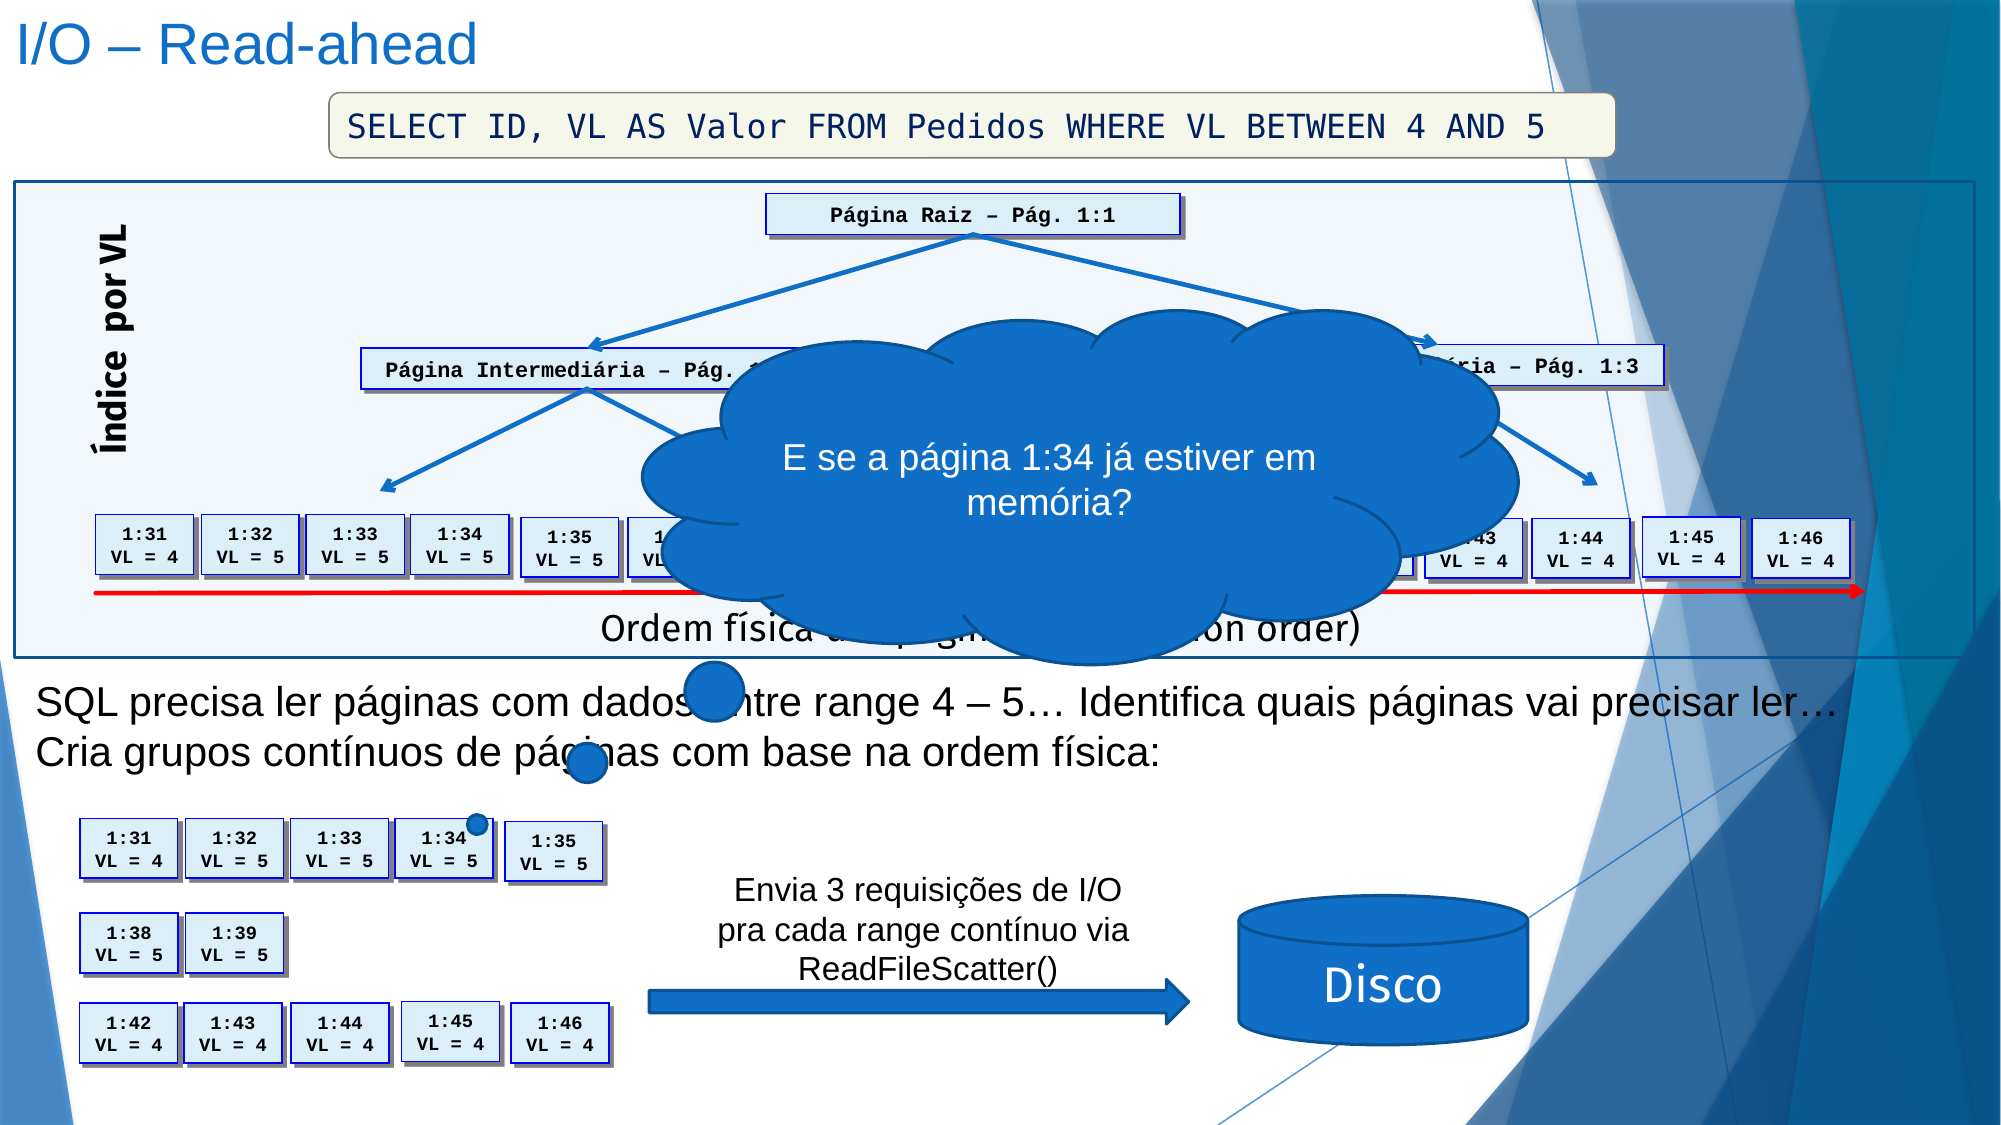

# I/O – Read-ahead
SELECT ID, VL AS Valor FROM Pedidos WHERE VL BETWEEN 4 AND 5

Índice  por VL
Página Raiz – Pág. 1:1
E se a página 1:34 já estiver em memória?
Página Intermediária – Pág. 1:3
Página Intermediária – Pág. 1:2
1:31 VL = 4
1:32 VL = 5
1:33 VL = 5
1:34 VL = 5
1:39 VL = 5
1:40 VL = 7
1:41 VL = 8
1:42 VL = 4
1:37 VL = 8
1:45 VL = 4
1:35 VL = 5
1:36 VL = 7
1:38 VL = 5
1:43 VL = 4
1:44 VL = 4
1:46 VL = 4
Ordem física das páginas… (allocation order)
SQL precisa ler páginas com dados entre range 4 – 5… Identifica quais páginas vai precisar ler…
Cria grupos contínuos de páginas com base na ordem física:
1:31 VL = 4
1:32 VL = 5
1:33 VL = 5
1:34 VL = 5
1:35 VL = 5
Envia 3 requisições de I/O
pra cada range contínuo via
ReadFileScatter()
Disco
1:38 VL = 5
1:39 VL = 5

1:45 VL = 4
1:42 VL = 4
1:43 VL = 4
1:44 VL = 4
1:46 VL = 4